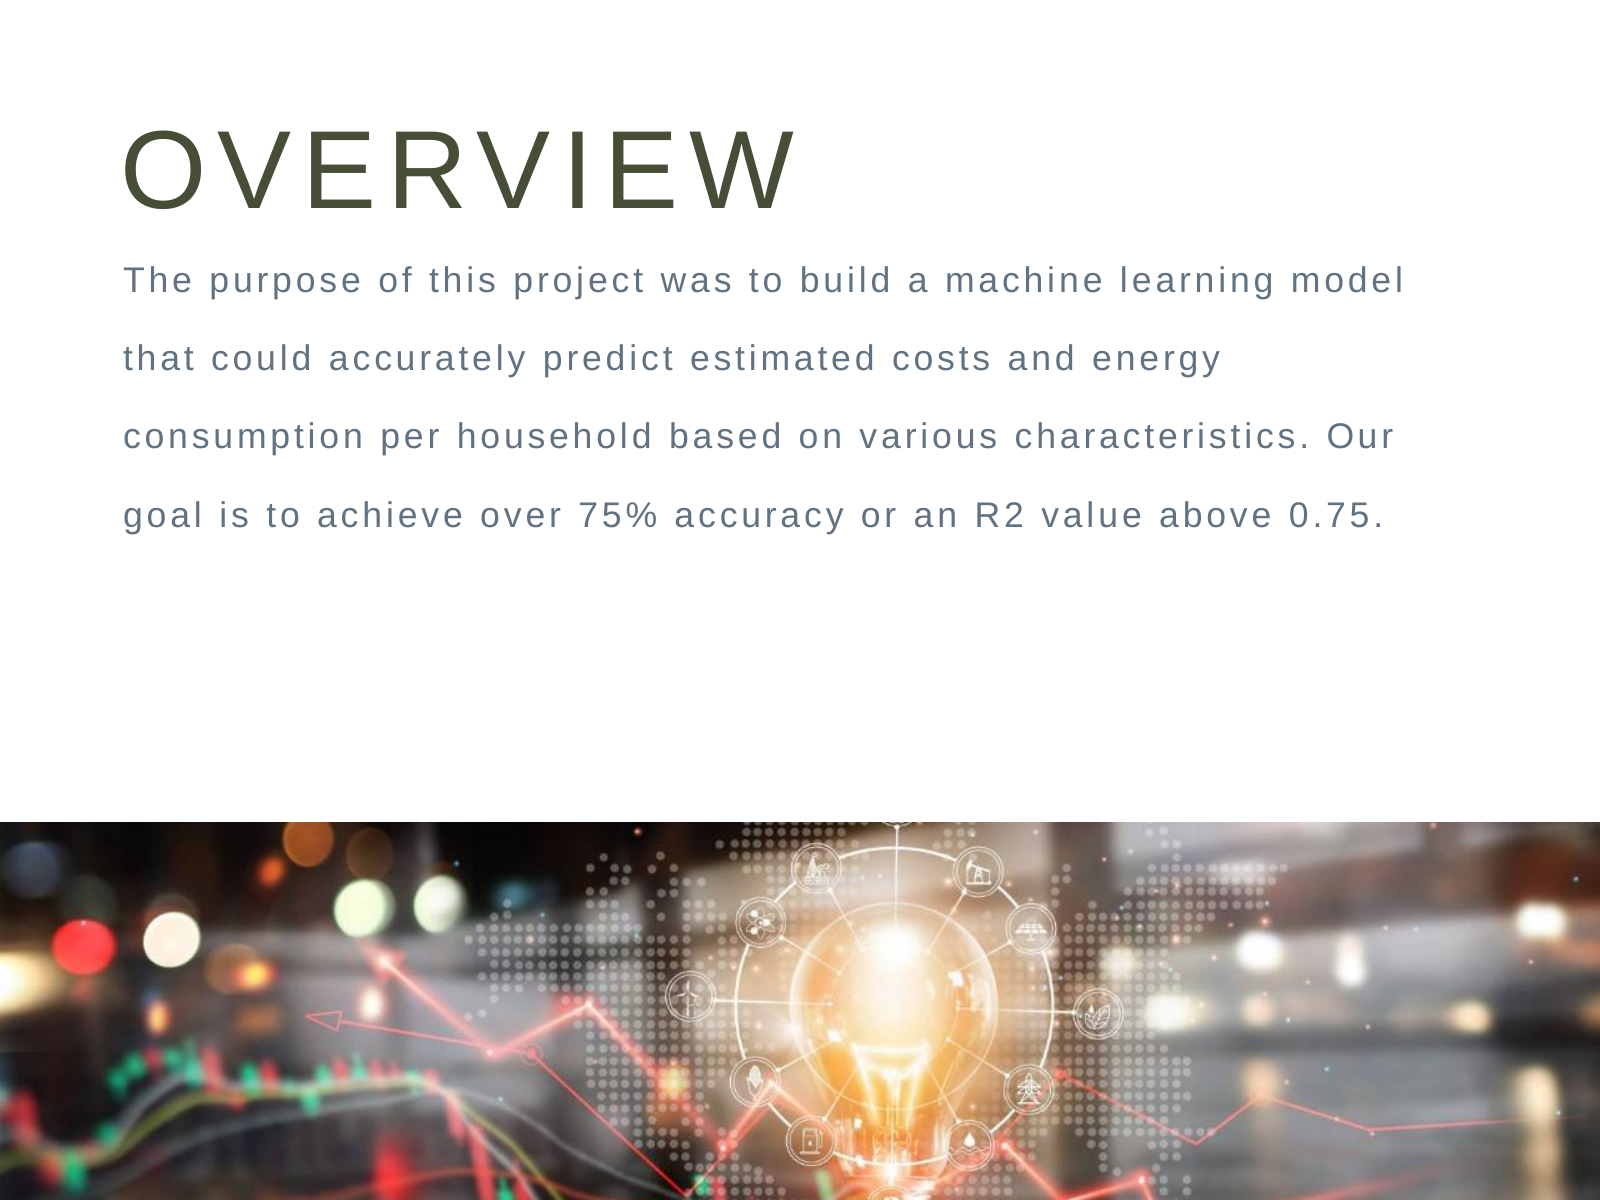

OVERVIEW
The purpose of this project was to build a machine learning model that could accurately predict estimated costs and energy consumption per household based on various characteristics. Our goal is to achieve over 75% accuracy or an R2 value above 0.75.